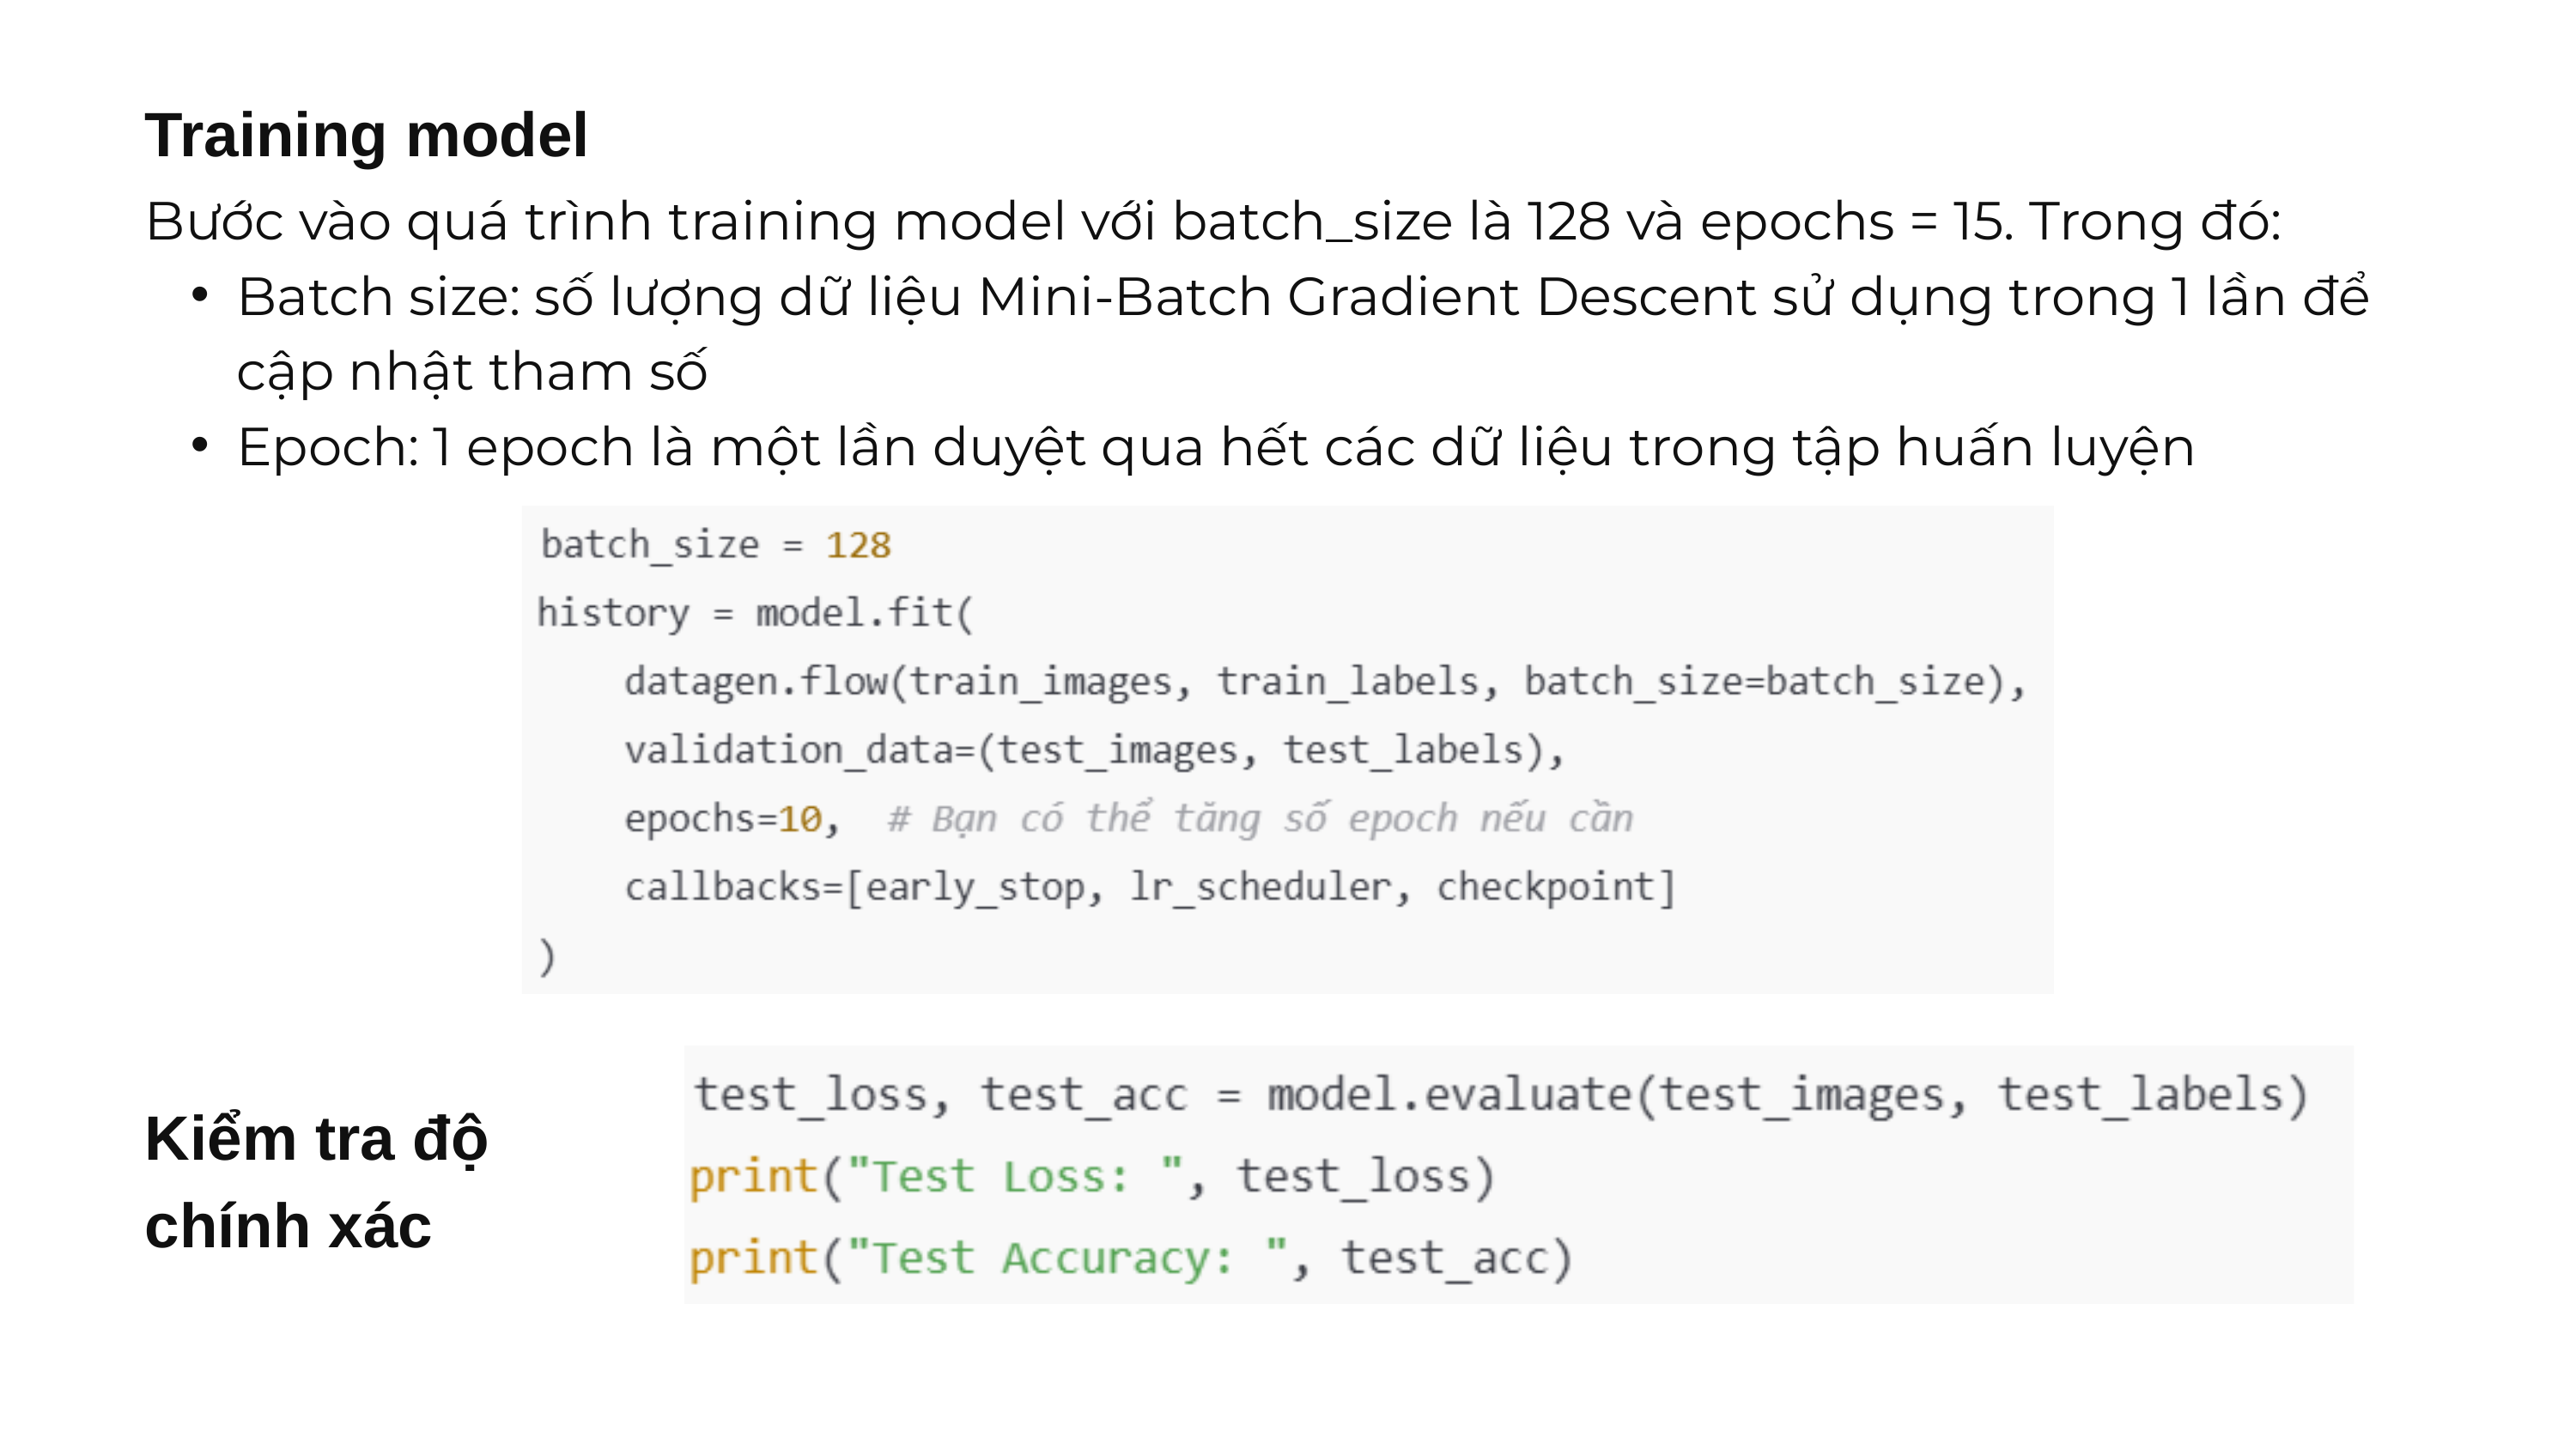

Training model
Bước vào quá trình training model với batch_size là 128 và epochs = 15. Trong đó:
Batch size: số lượng dữ liệu Mini-Batch Gradient Descent sử dụng trong 1 lần để cập nhật tham số
Epoch: 1 epoch là một lần duyệt qua hết các dữ liệu trong tập huấn luyện

Kiểm tra độ chính xác